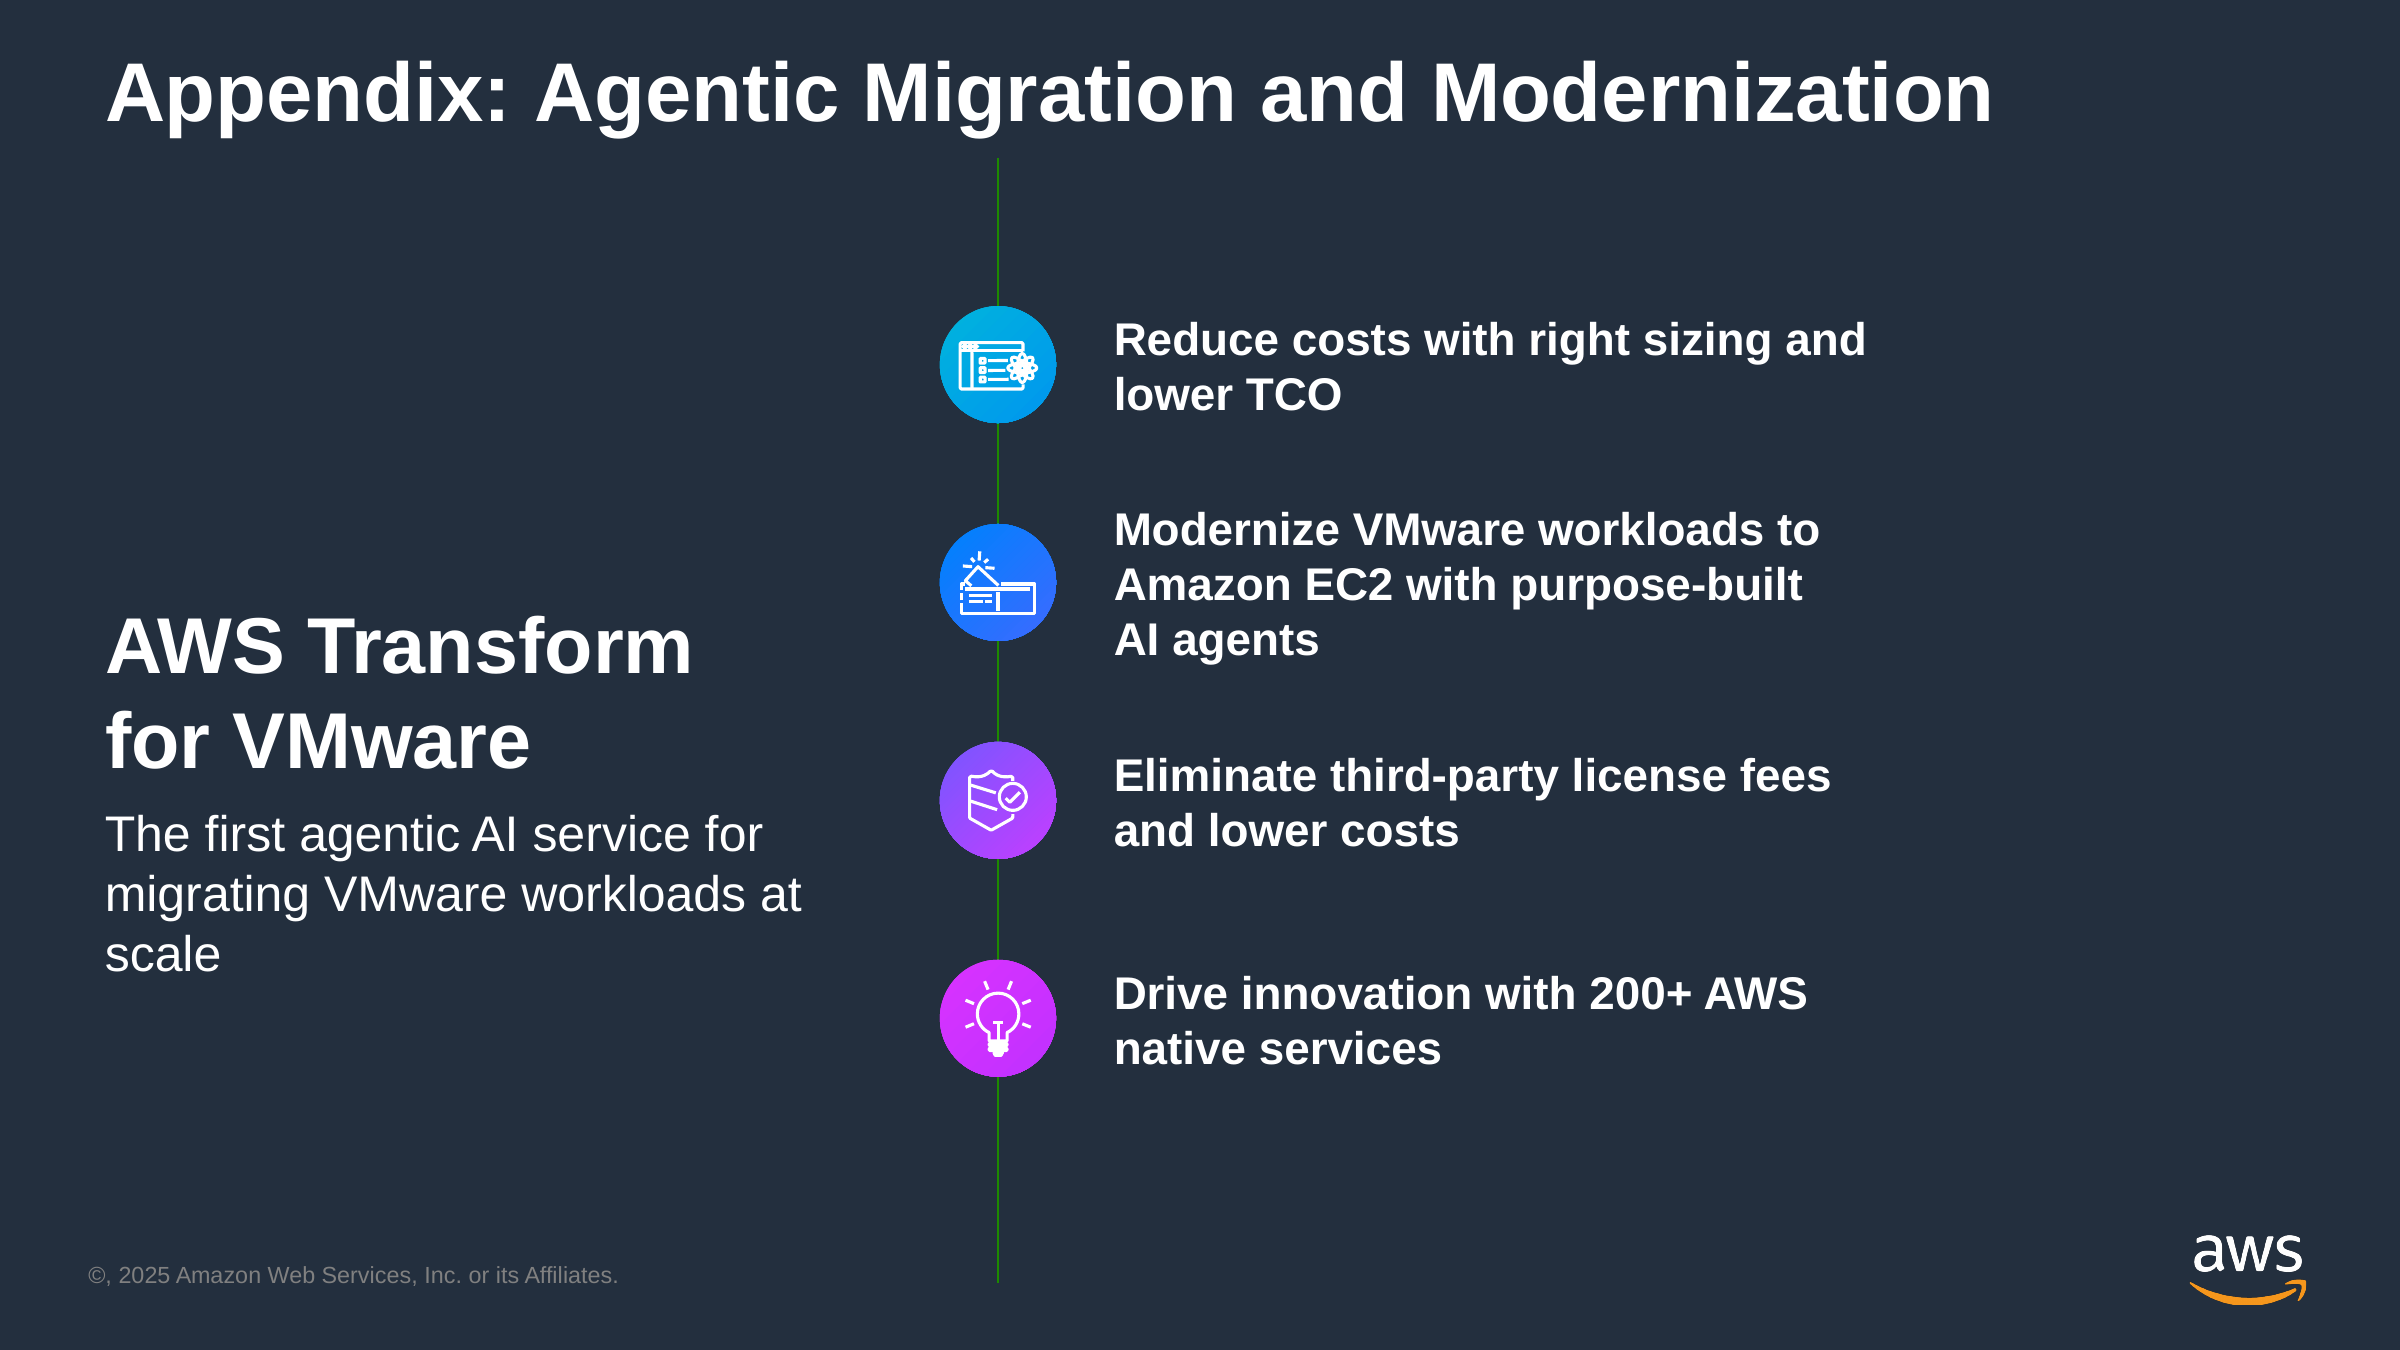

# Appendix: Agentic Migration and Modernization

Reduce costs with right sizing and lower TCO

Modernize VMware workloads to Amazon EC2 with purpose-built
AI agents

AWS Transform
for VMware
Eliminate third-party license fees
and lower costs

The first agentic AI service for migrating VMware workloads at scale
Drive innovation with 200+ AWS native services